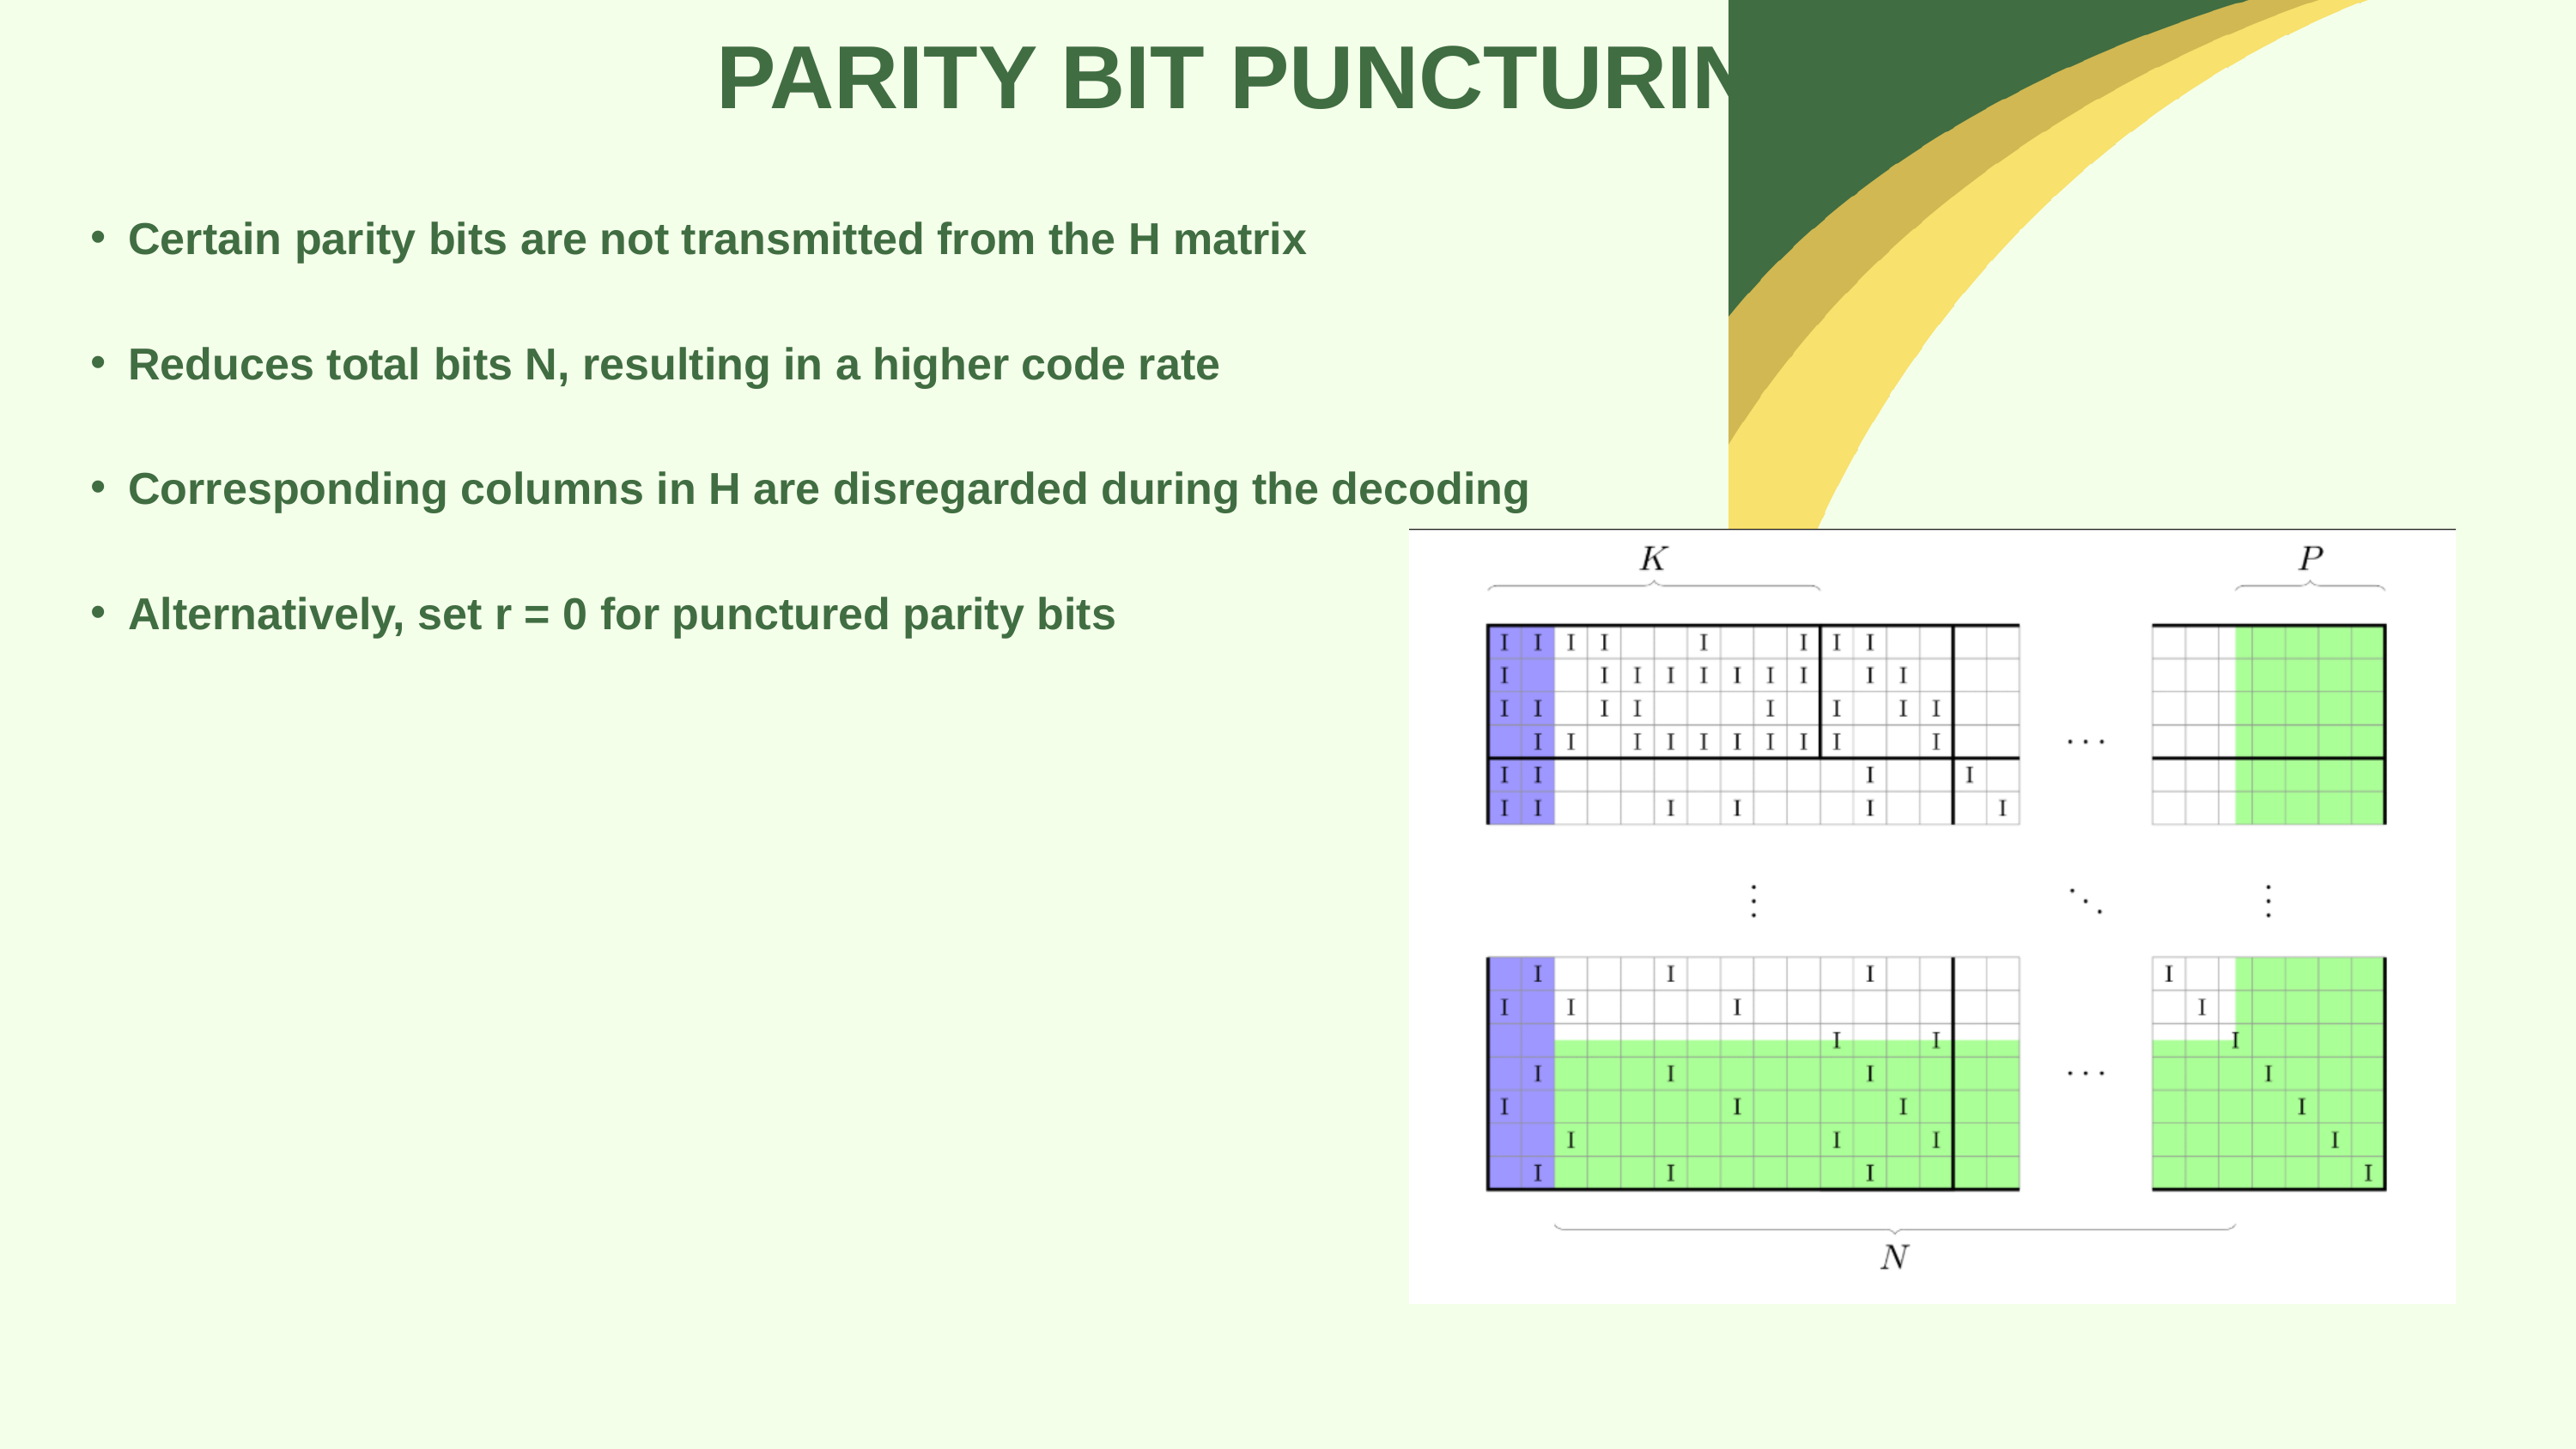

PARITY BIT PUNCTURING
Certain parity bits are not transmitted from the H matrix

Reduces total bits N, resulting in a higher code rate

Corresponding columns in H are disregarded during the decoding

Alternatively, set r = 0 for punctured parity bits